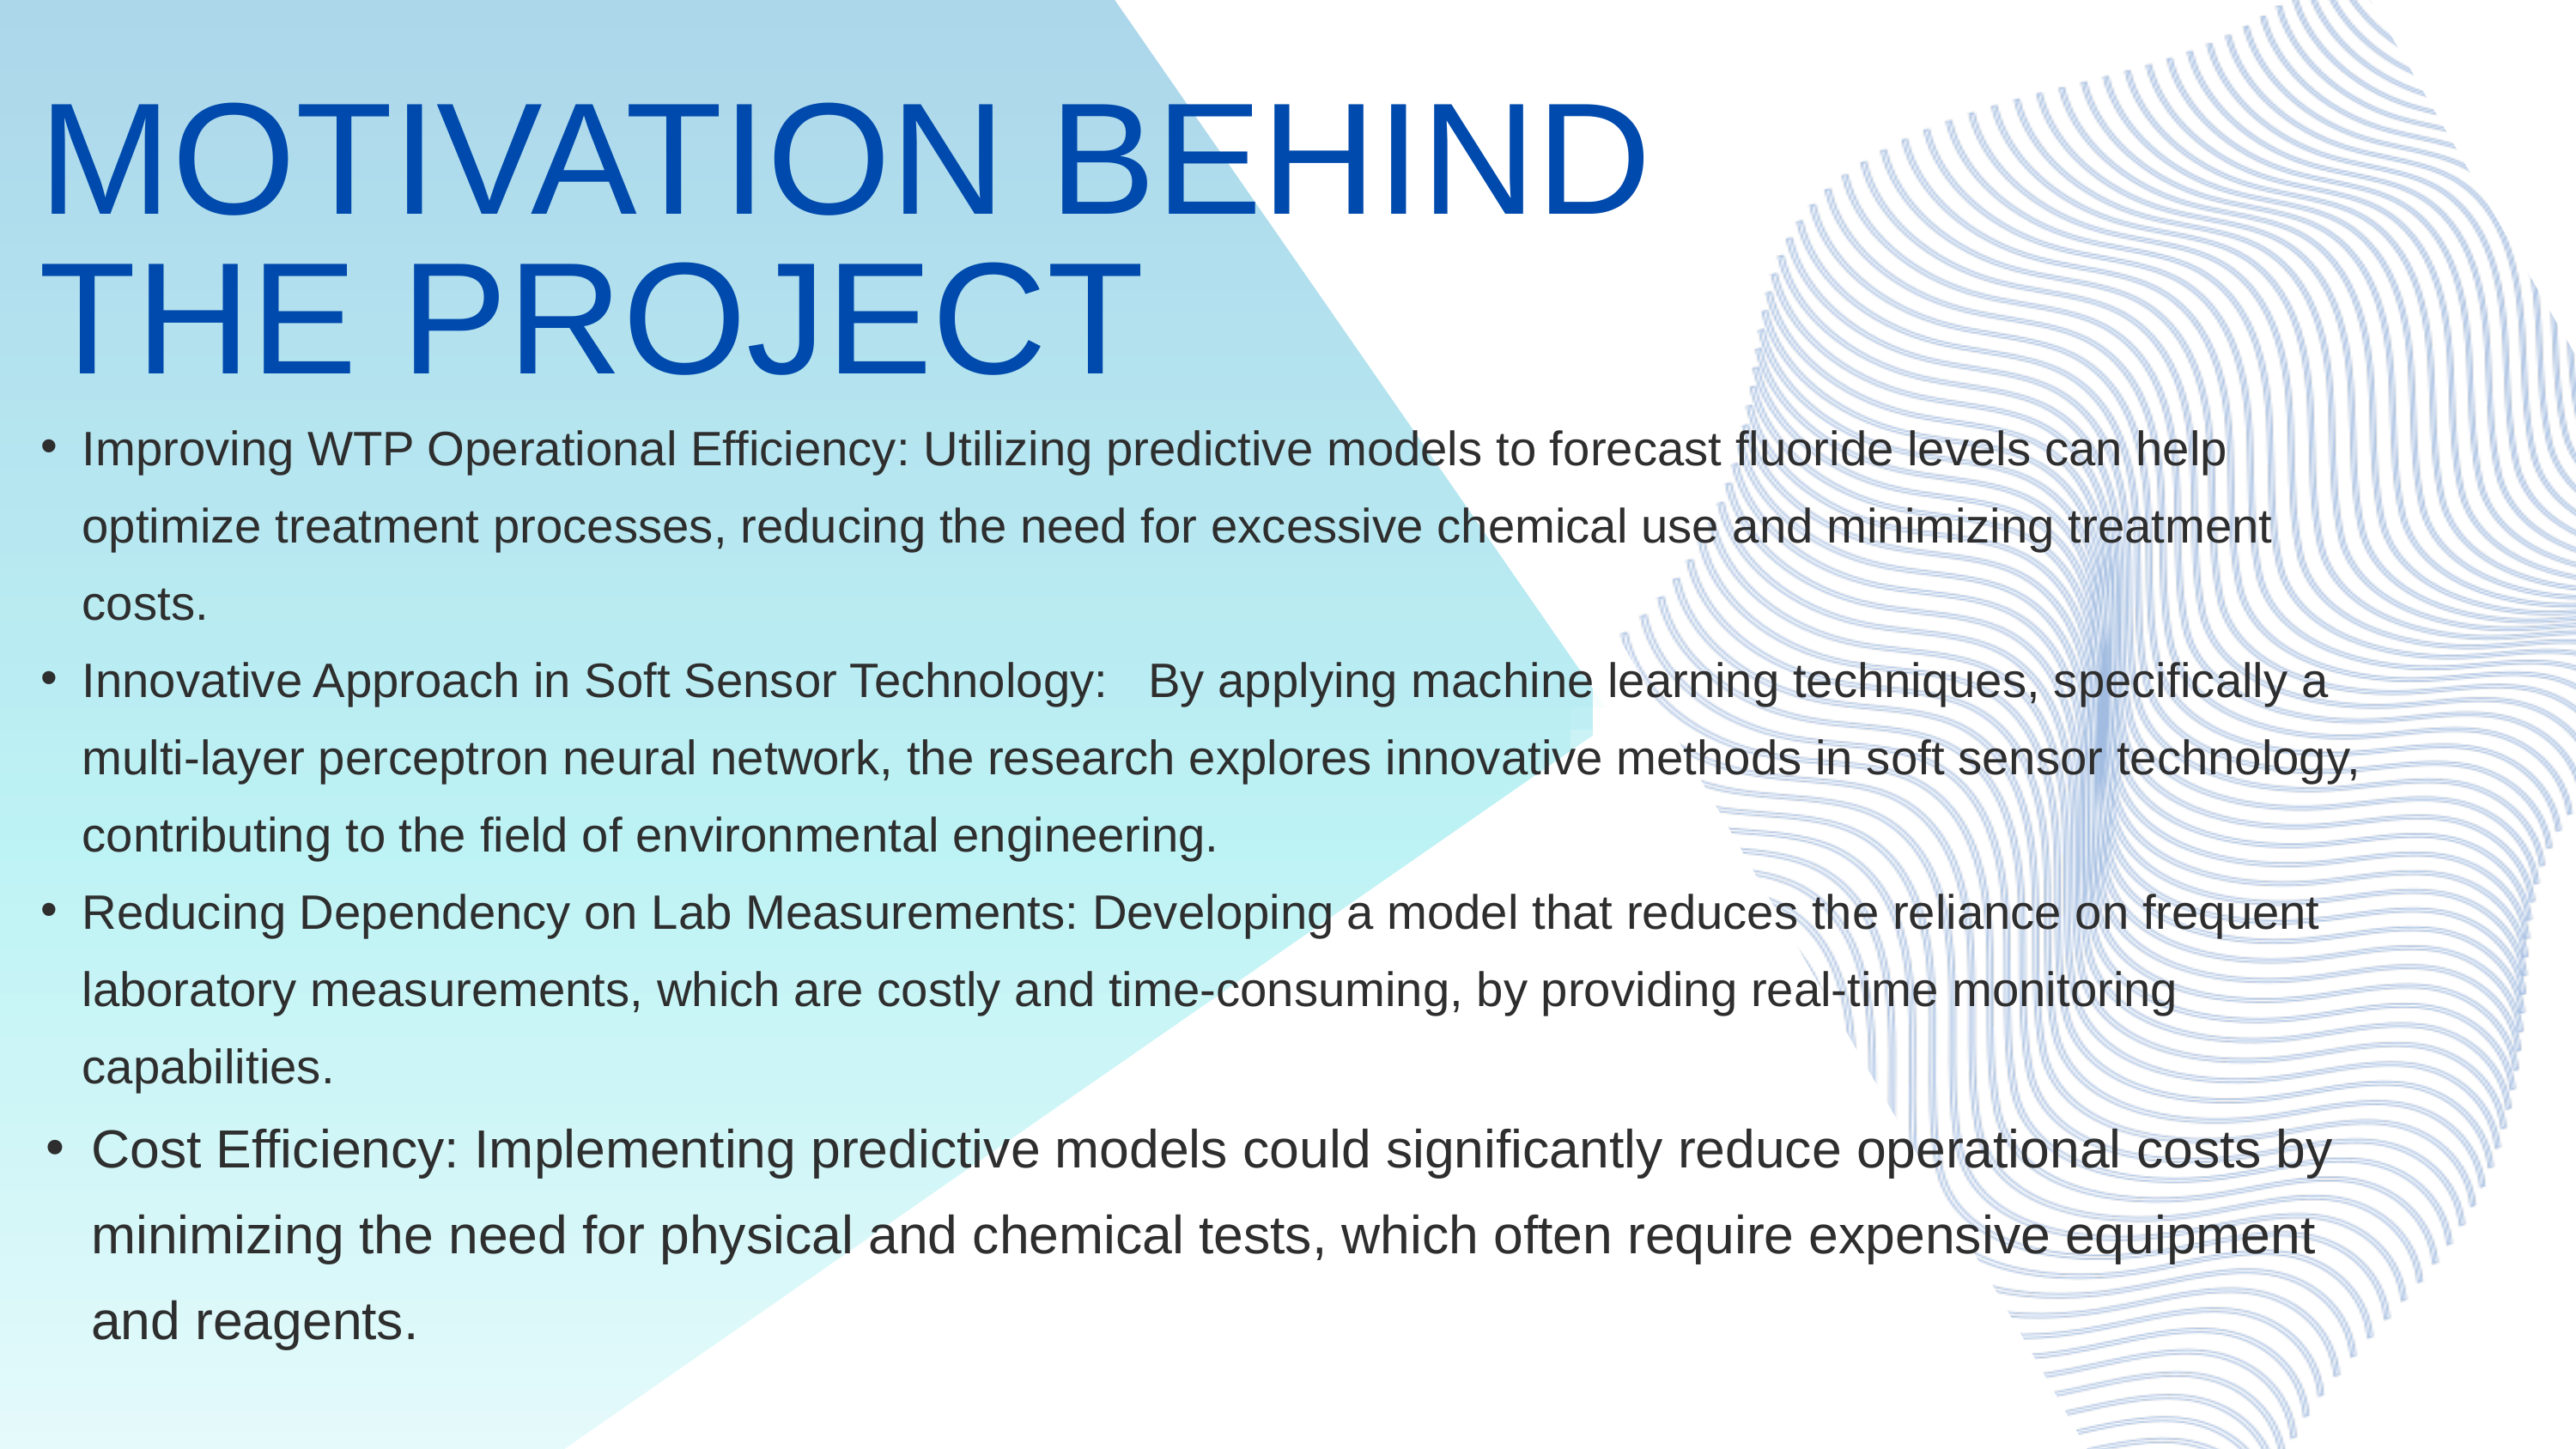

MOTIVATION BEHIND THE PROJECT
Improving WTP Operational Efficiency: Utilizing predictive models to forecast fluoride levels can help optimize treatment processes, reducing the need for excessive chemical use and minimizing treatment costs.
Innovative Approach in Soft Sensor Technology:   By applying machine learning techniques, specifically a multi-layer perceptron neural network, the research explores innovative methods in soft sensor technology, contributing to the field of environmental engineering.
Reducing Dependency on Lab Measurements: Developing a model that reduces the reliance on frequent laboratory measurements, which are costly and time-consuming, by providing real-time monitoring capabilities.
Cost Efficiency: Implementing predictive models could significantly reduce operational costs by minimizing the need for physical and chemical tests, which often require expensive equipment and reagents.